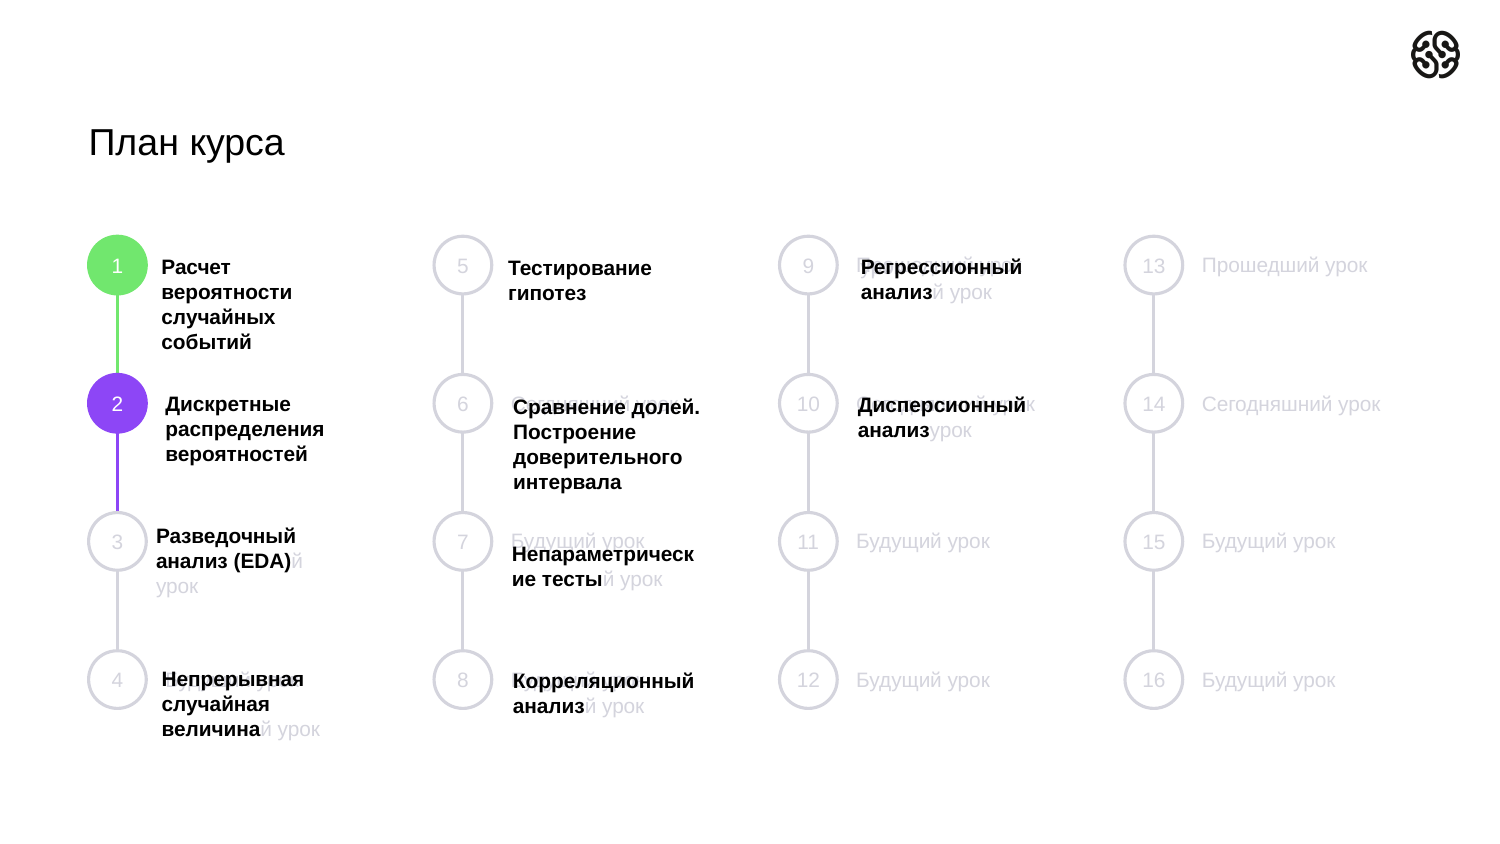

# План курса
Прошедший урок
Прошедший урок
1
5
9
13
Расчет вероятности случайных событий
 урок

Регрессионный анализй урок
Тестирование гипотез
2
6
10
14
Дискретные распределения вероятностей
Сегдняшний урок
Сегодняшний урок
Сегодняшний урок
Дисперсионный анализурок
Сравнение долей. Построение доверительного интервала
Разведочный анализ (EDA)й урок
Будущий урок
Будущий урок
Будущий урок
3
7
11
15
Непараметрические тестый урок
4
8
12
16
Непрерывная случайная величинай урок
Будущий урок

Будущий урок

Будущий урок

Будущий урок

Корреляционный анализй урок